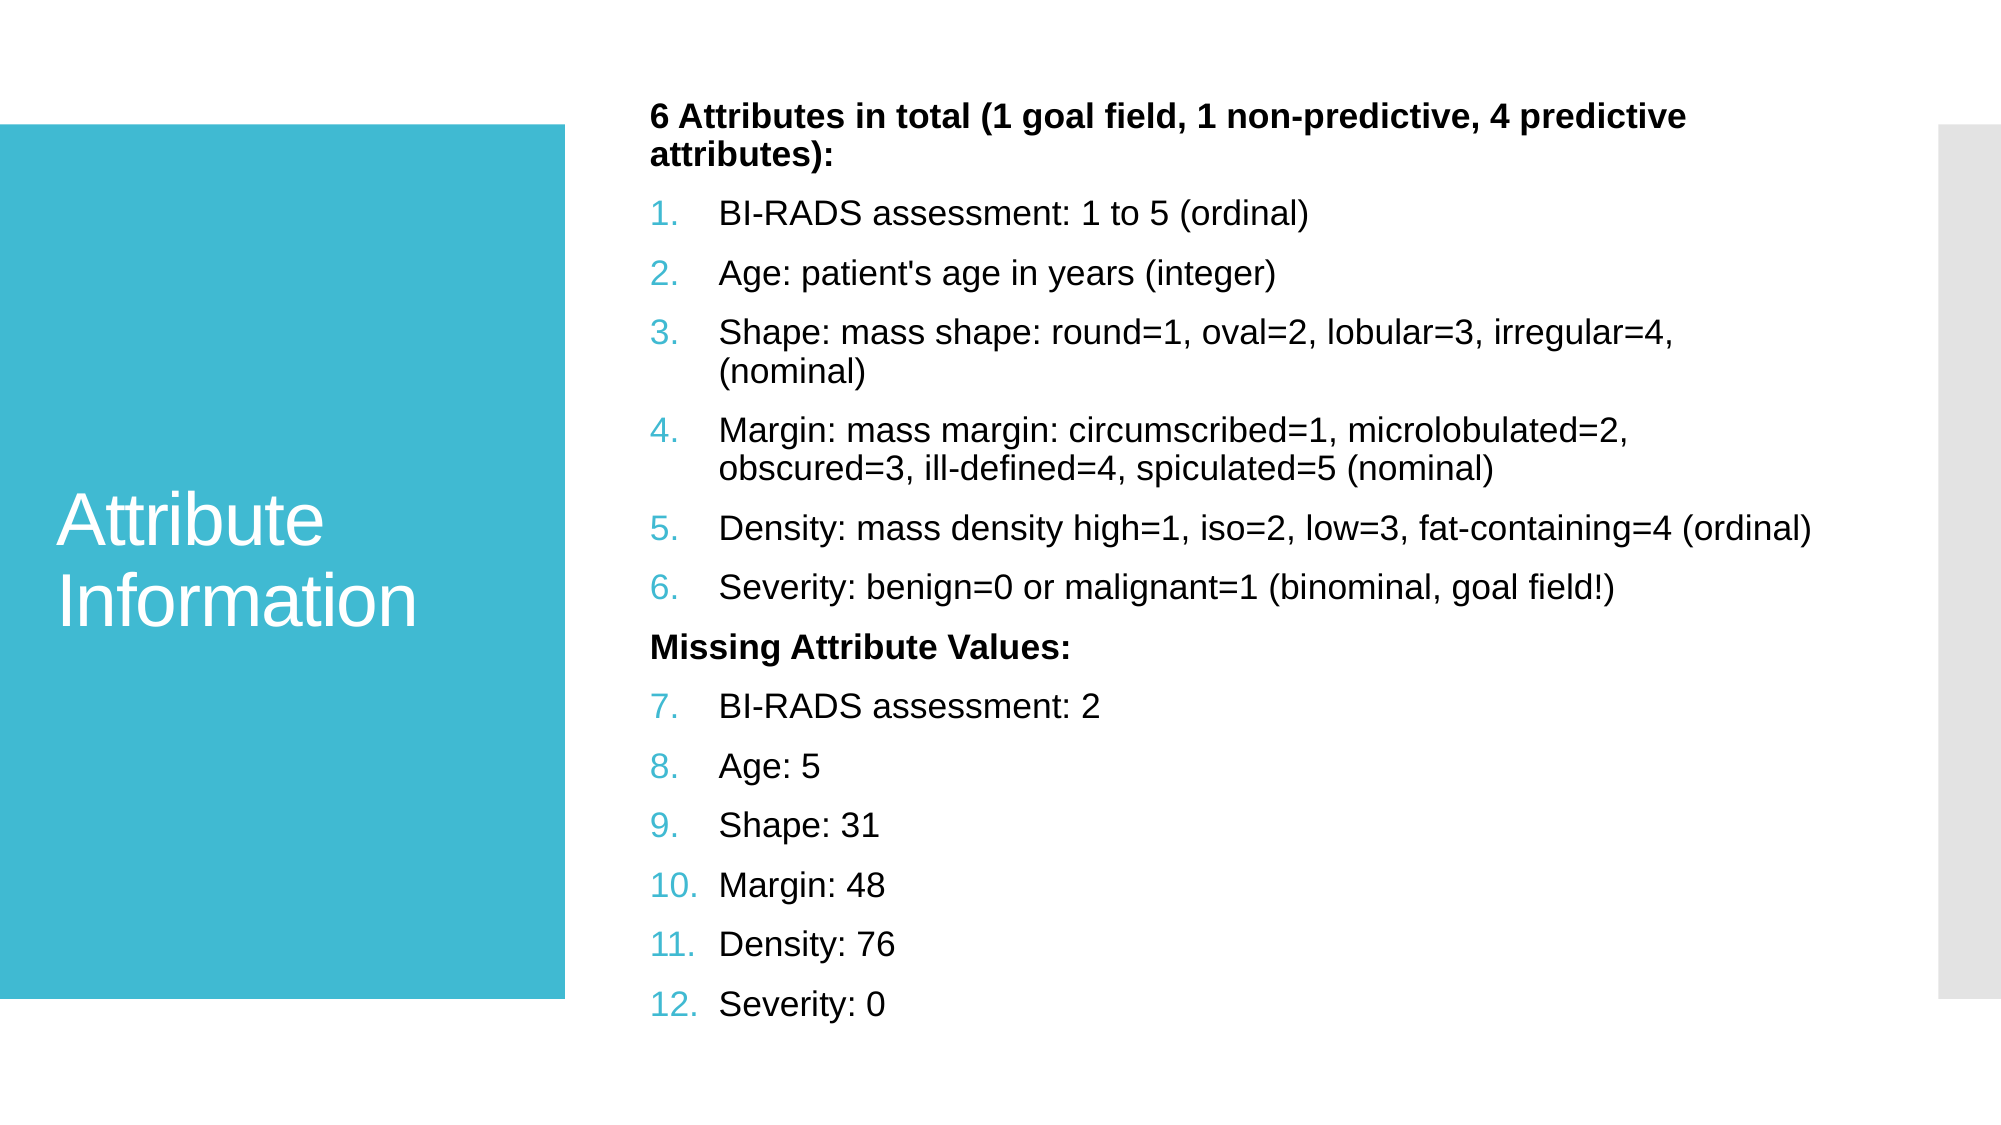

6 Attributes in total (1 goal field, 1 non-predictive, 4 predictive attributes):
BI-RADS assessment: 1 to 5 (ordinal)
Age: patient's age in years (integer)
Shape: mass shape: round=1, oval=2, lobular=3, irregular=4, (nominal)
Margin: mass margin: circumscribed=1, microlobulated=2, obscured=3, ill-defined=4, spiculated=5 (nominal)
Density: mass density high=1, iso=2, low=3, fat-containing=4 (ordinal)
Severity: benign=0 or malignant=1 (binominal, goal field!)
Missing Attribute Values:
BI-RADS assessment: 2
Age: 5
Shape: 31
Margin: 48
Density: 76
Severity: 0
# Attribute Information